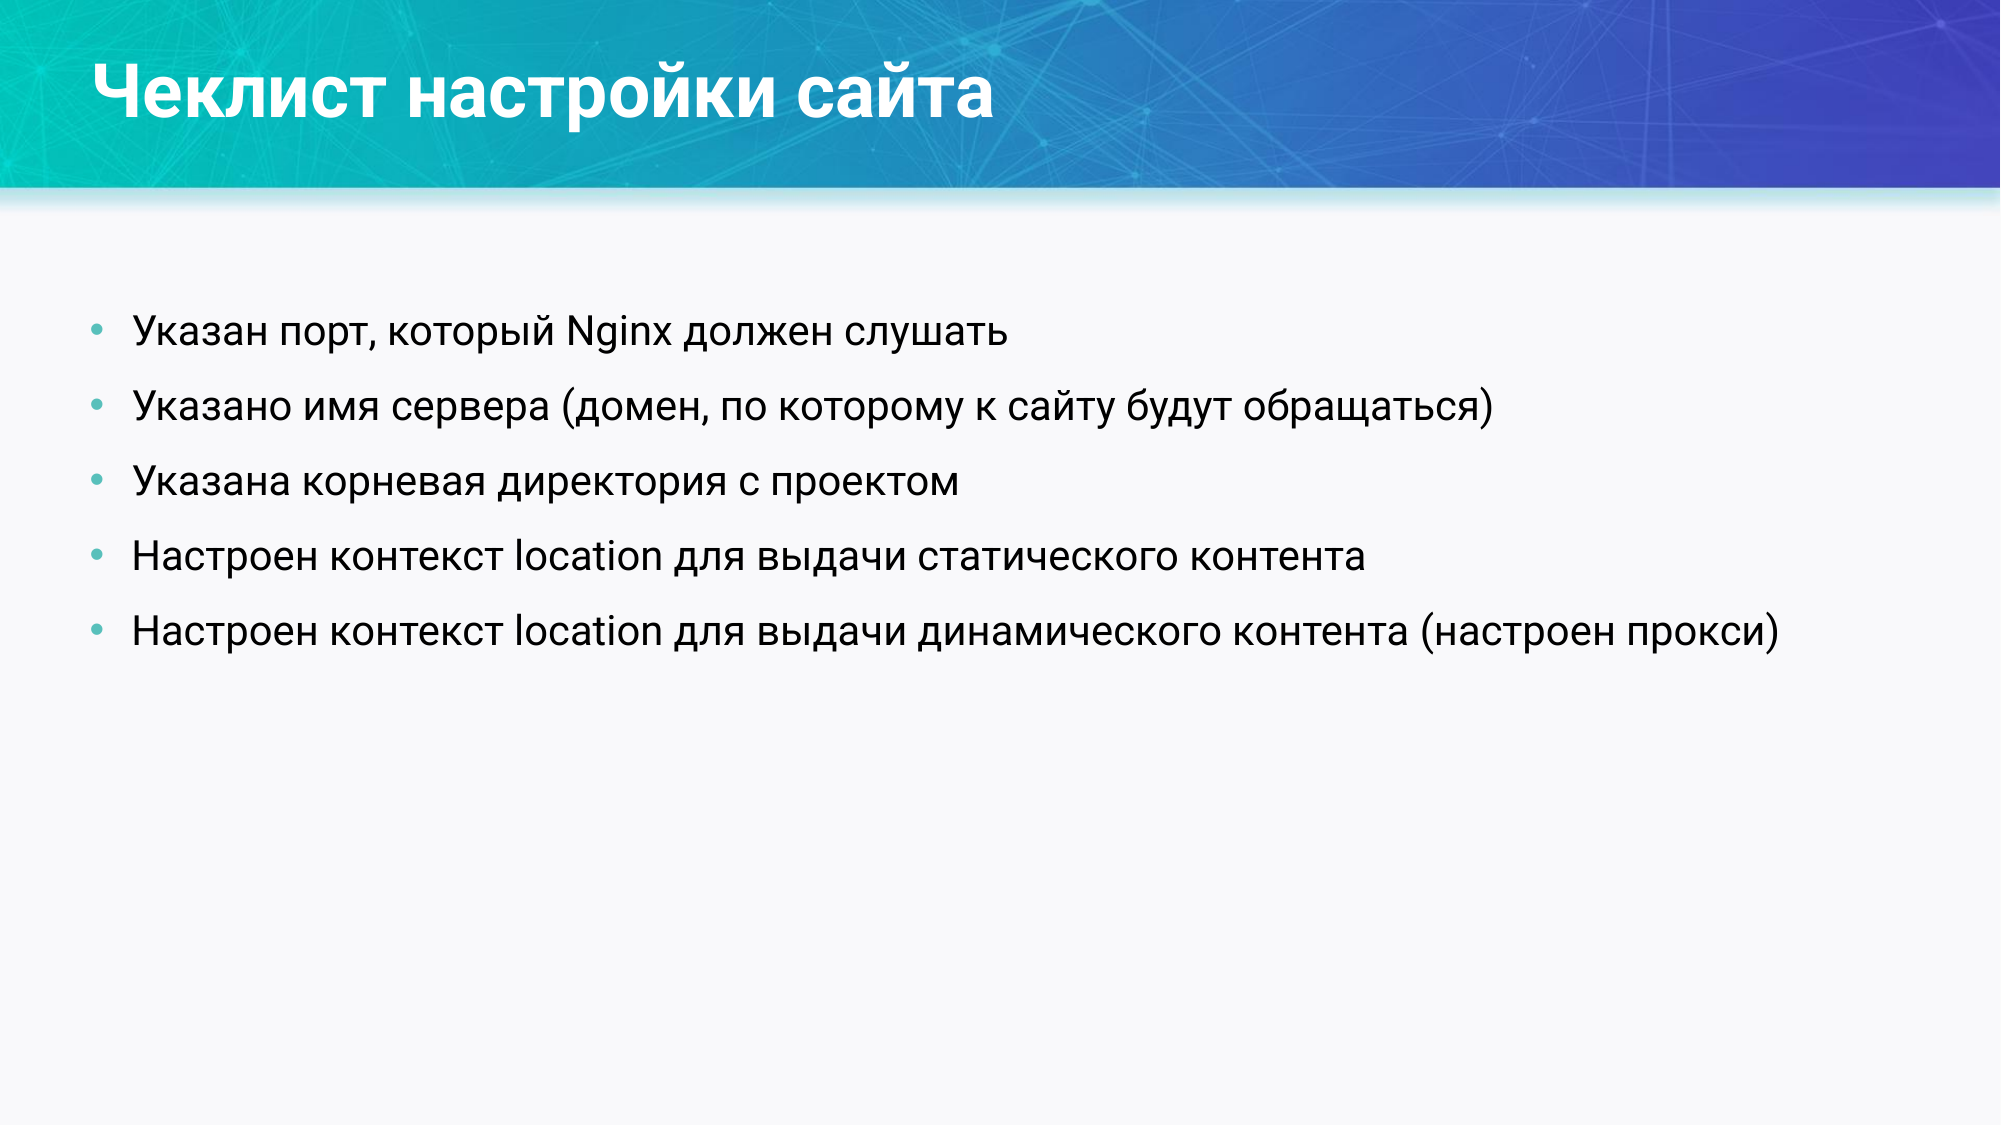

# Чеклист настройки сайта
Указан порт, который Nginx должен слушать
Указано имя сервера (домен, по которому к сайту будут обращаться)
Указана корневая директория с проектом
Настроен контекст location для выдачи статического контента
Настроен контекст location для выдачи динамического контента (настроен прокси)